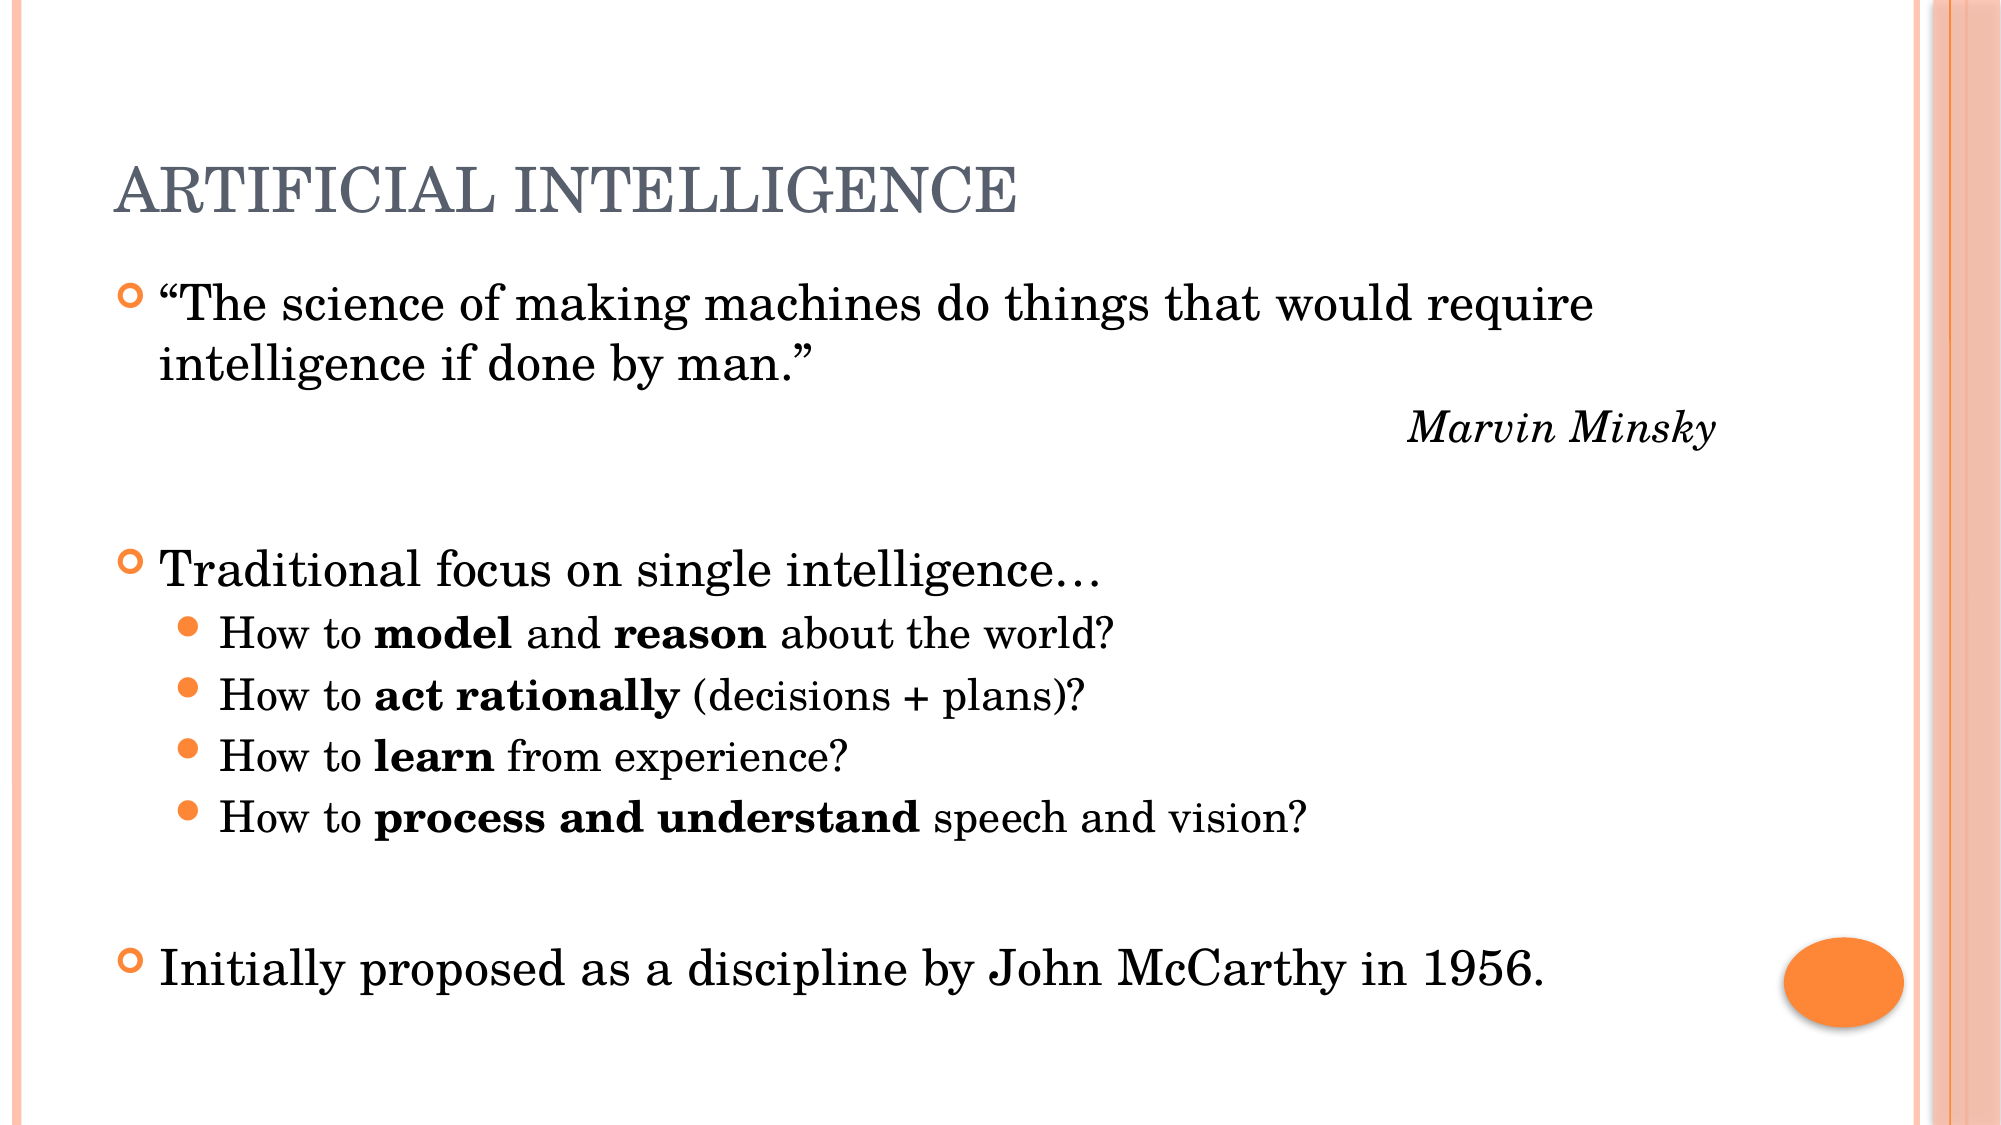

# Artificial Intelligence
“The science of making machines do things that would require intelligence if done by man.”
Marvin Minsky

Traditional focus on single intelligence…
How to model and reason about the world?
How to act rationally (decisions + plans)?
How to learn from experience?
How to process and understand speech and vision?

Initially proposed as a discipline by John McCarthy in 1956.